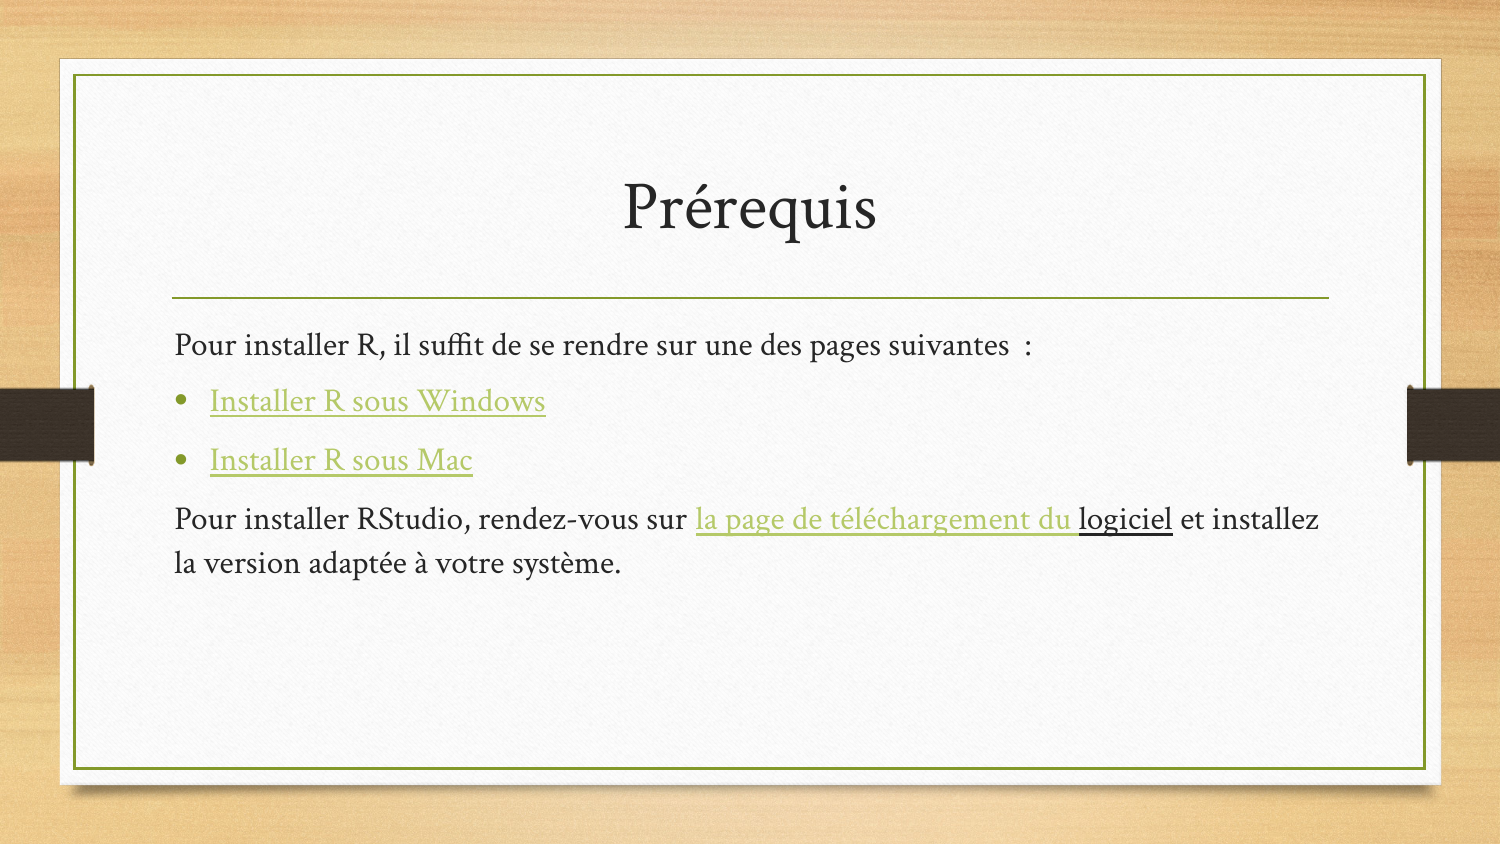

# Prérequis
Pour installer R, il suffit de se rendre sur une des pages suivantes  :
Installer R sous Windows
Installer R sous Mac
Pour installer RStudio, rendez-vous sur la page de téléchargement du logiciel et installez la version adaptée à votre système.